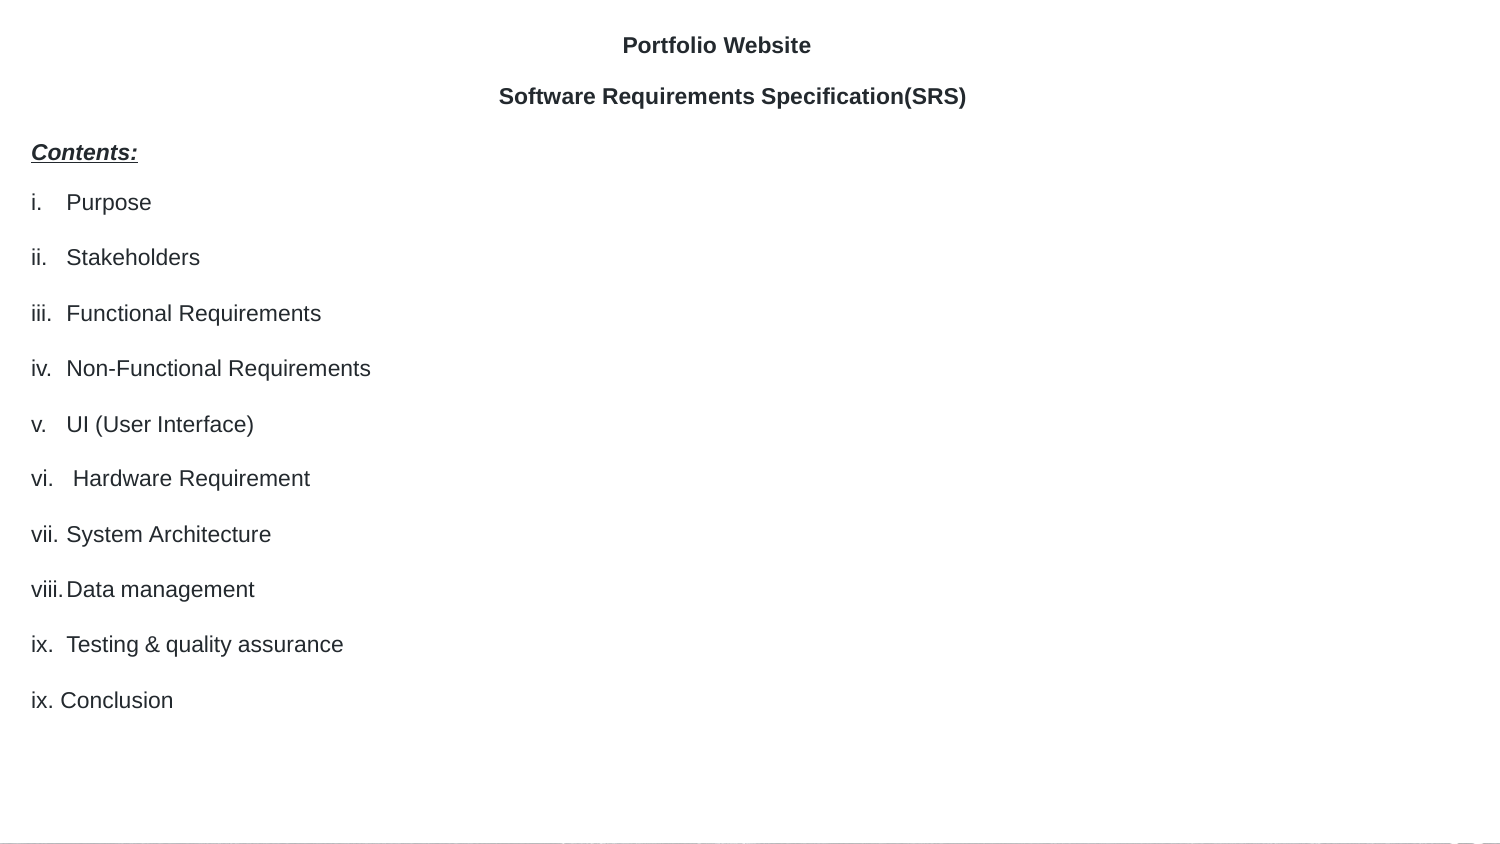

Portfolio Website
                                                                        Software Requirements Specification(SRS)
Contents:
Purpose

Stakeholders

Functional Requirements

Non-Functional Requirements

UI (User Interface)

 Hardware Requirement

System Architecture

Data management

Testing & quality assurance

ix. Conclusion